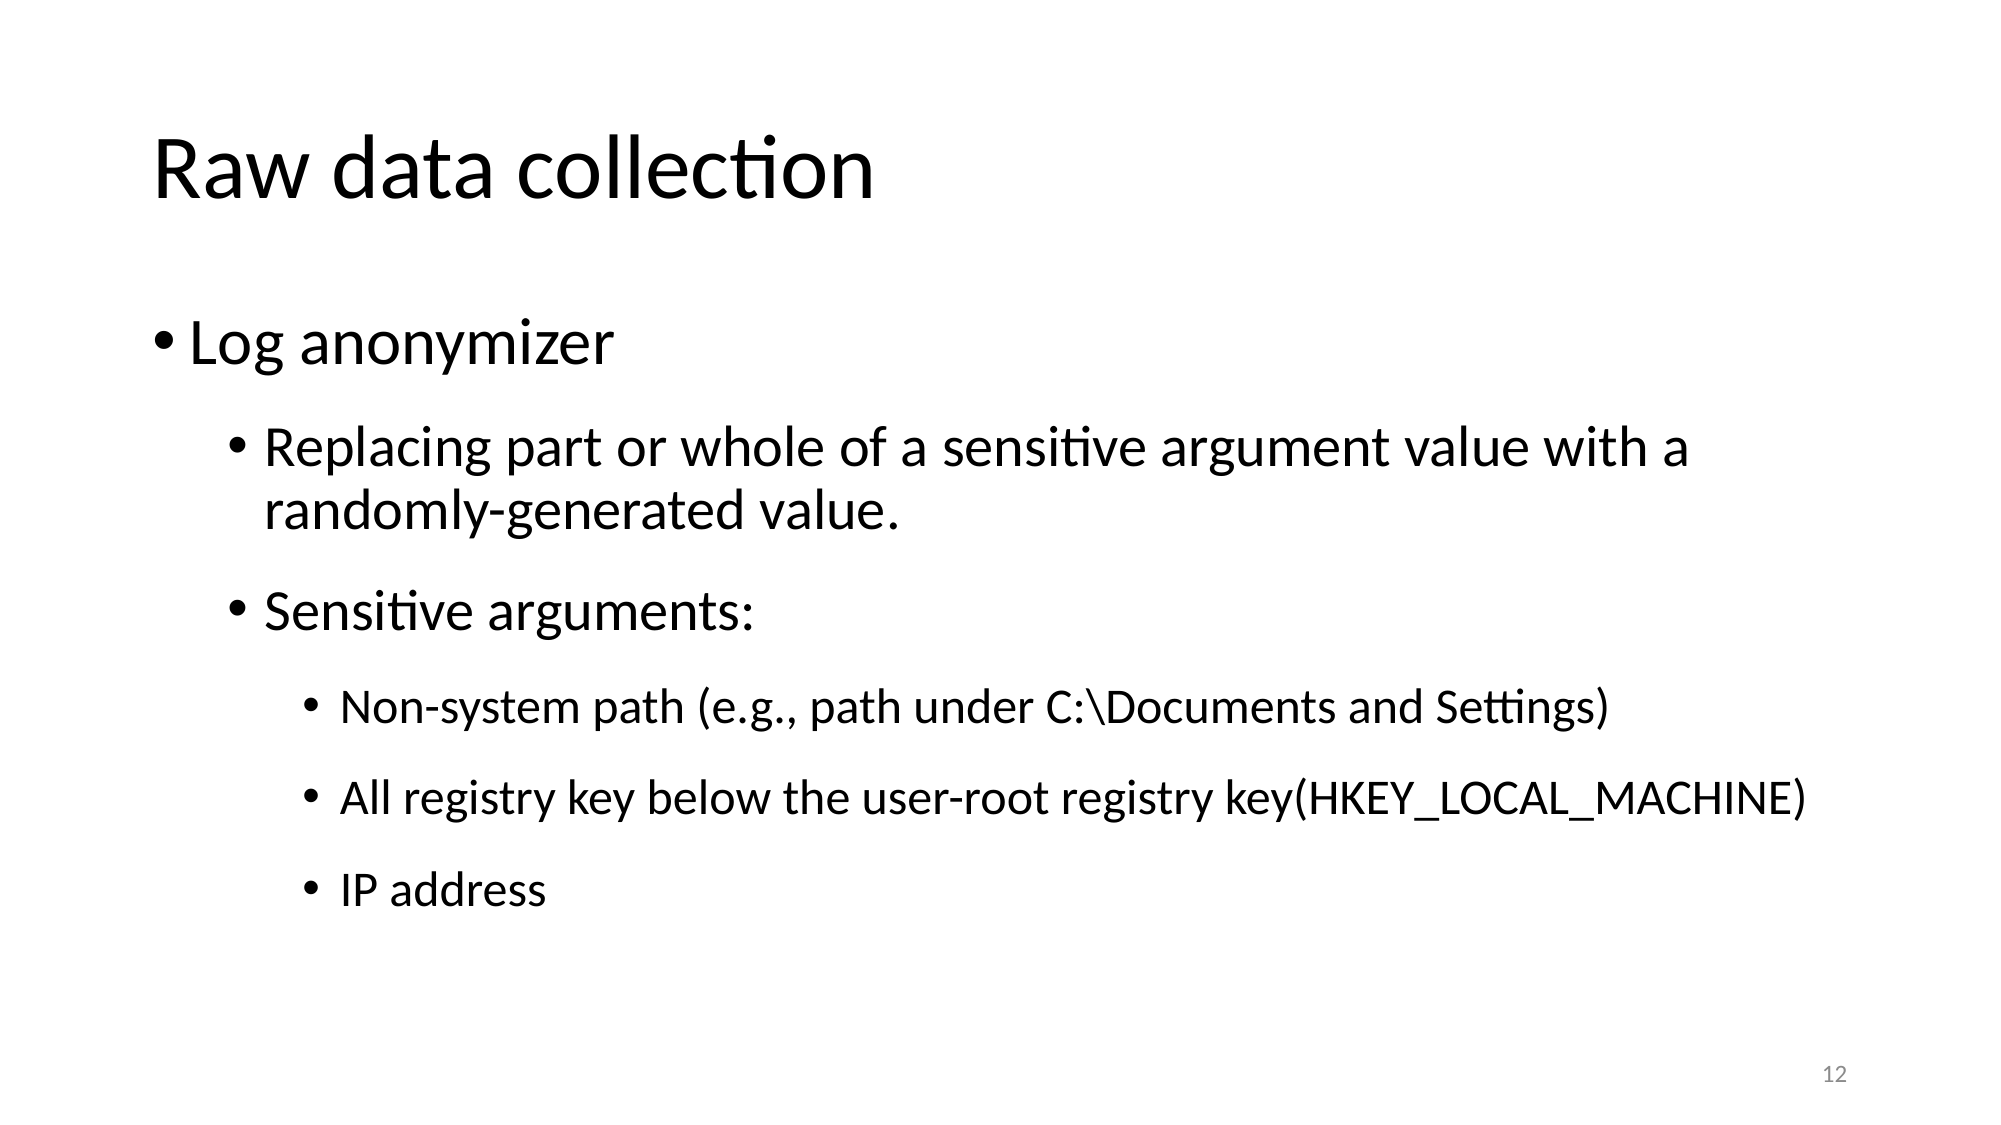

# Raw data collection
Log anonymizer
Replacing part or whole of a sensitive argument value with a randomly-generated value.
Sensitive arguments:
Non-system path (e.g., path under C:\Documents and Settings)
All registry key below the user-root registry key(HKEY_LOCAL_MACHINE)
IP address
12